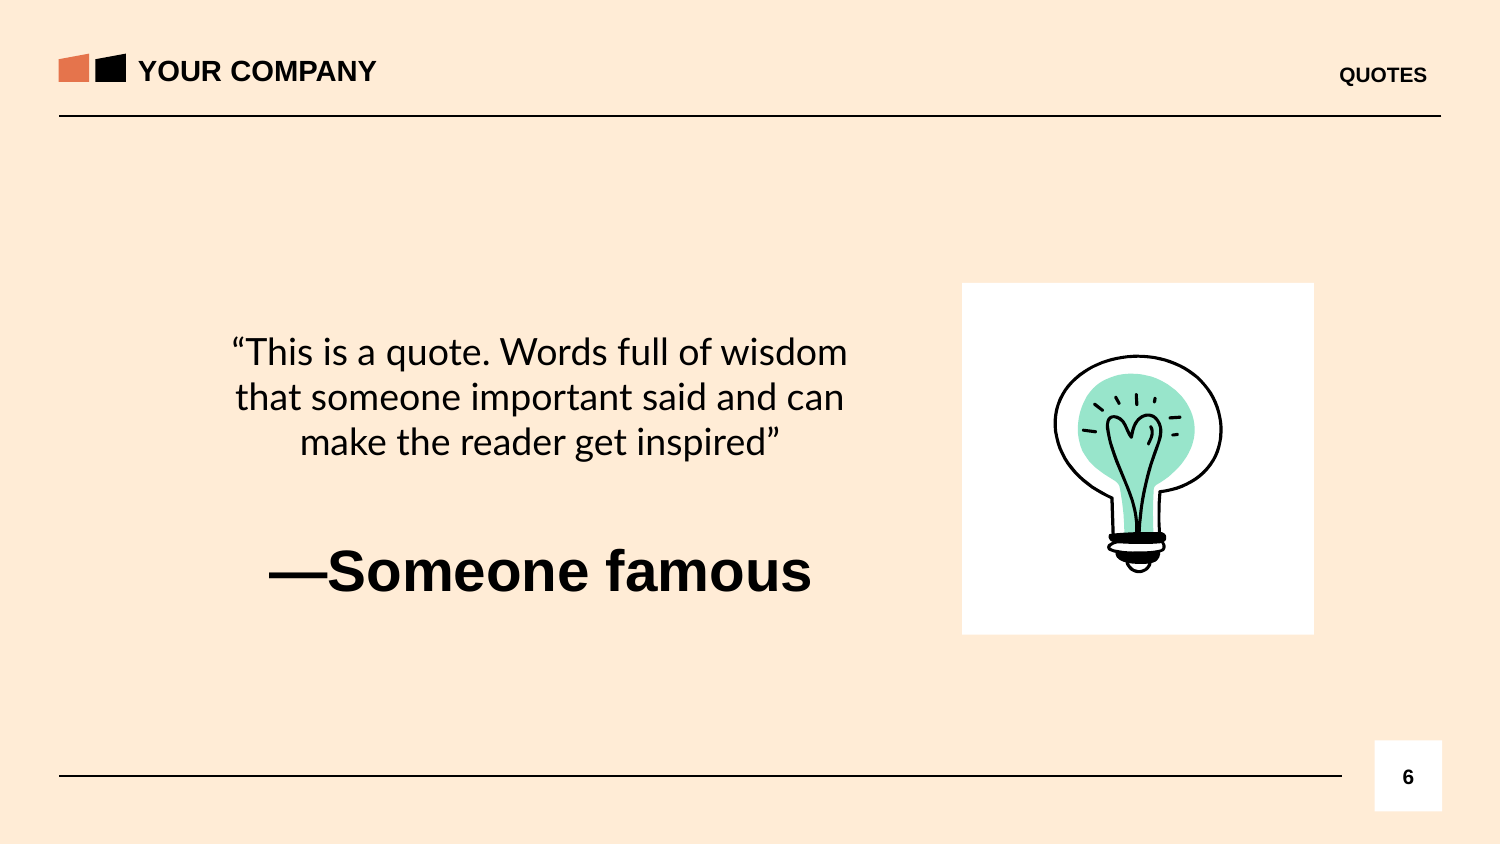

YOUR COMPANY
QUOTES

“This is a quote. Words full of wisdom that someone important said and can make the reader get inspired”

# —Someone famous
6